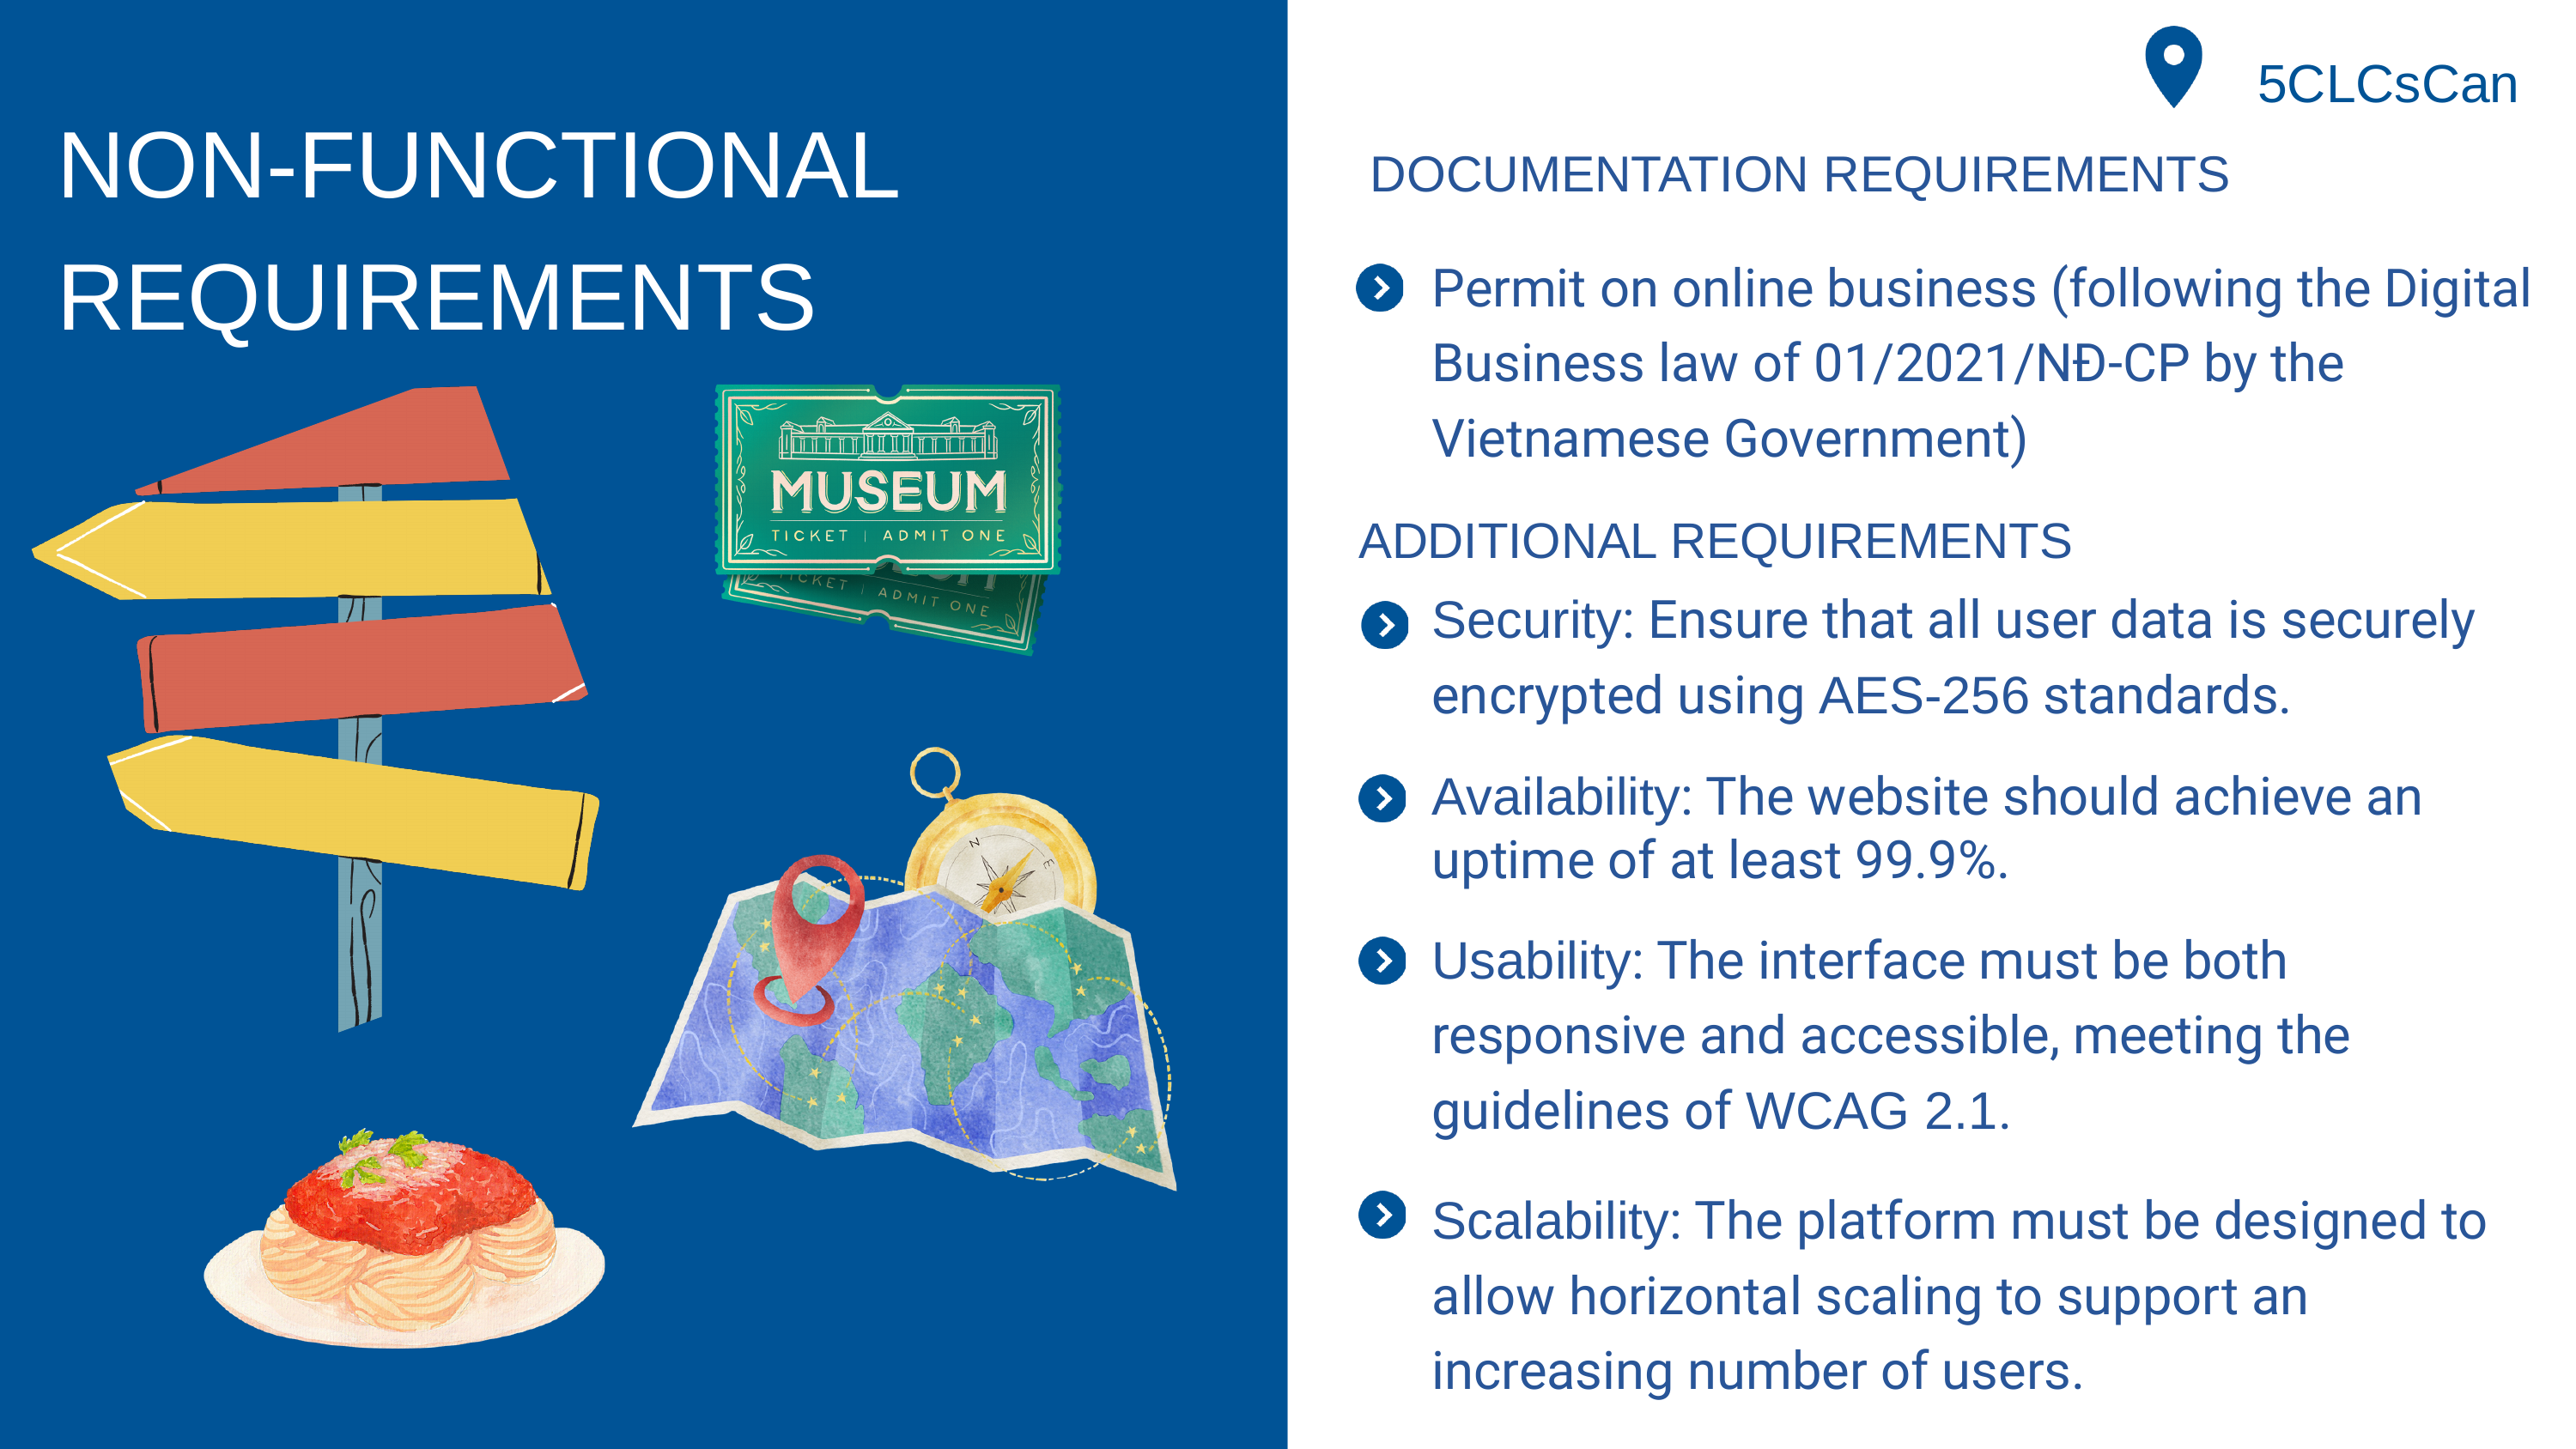

5CLCsCan
NON-FUNCTIONAL REQUIREMENTS
DOCUMENTATION REQUIREMENTS
Permit on online business (following the Digital Business law of 01/2021/NĐ-CP by the Vietnamese Government)

ADDITIONAL REQUIREMENTS
Security: Ensure that all user data is securely encrypted using AES-256 standards.

Availability: The website should achieve an uptime of at least 99.9%.

Usability: The interface must be both responsive and accessible, meeting the guidelines of WCAG 2.1.

Scalability: The platform must be designed to allow horizontal scaling to support an increasing number of users.